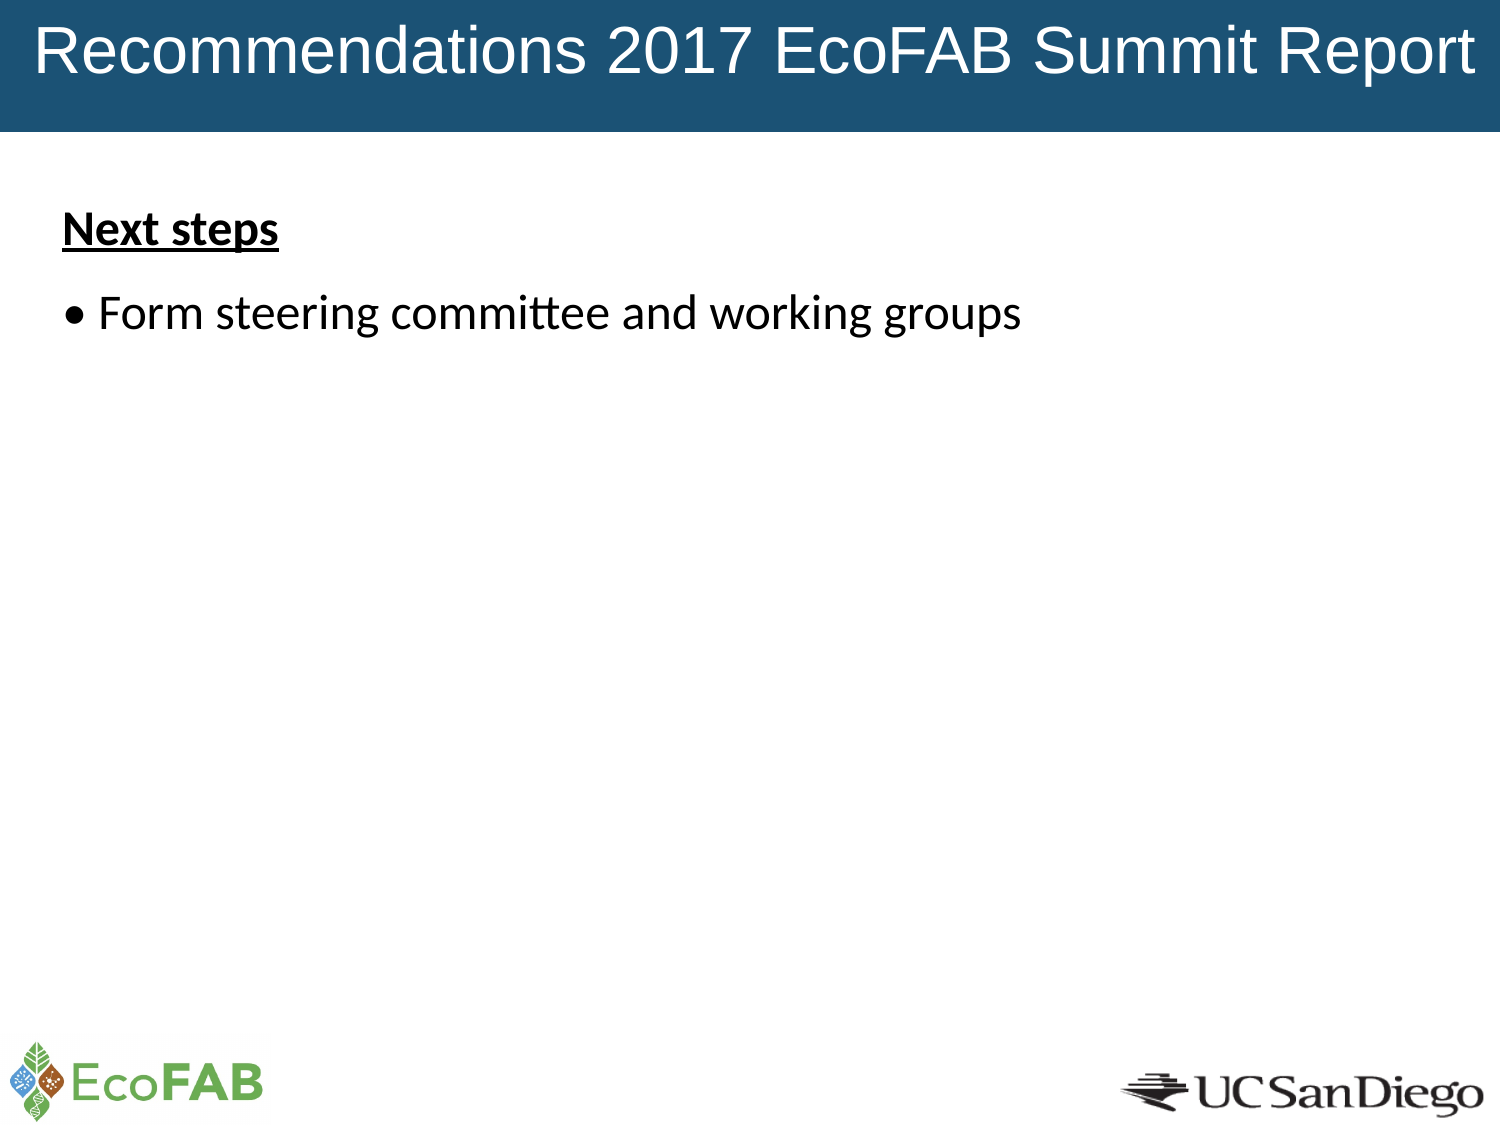

# Recommendations 2017 EcoFAB Summit Report
Next steps
• Form steering committee and working groups